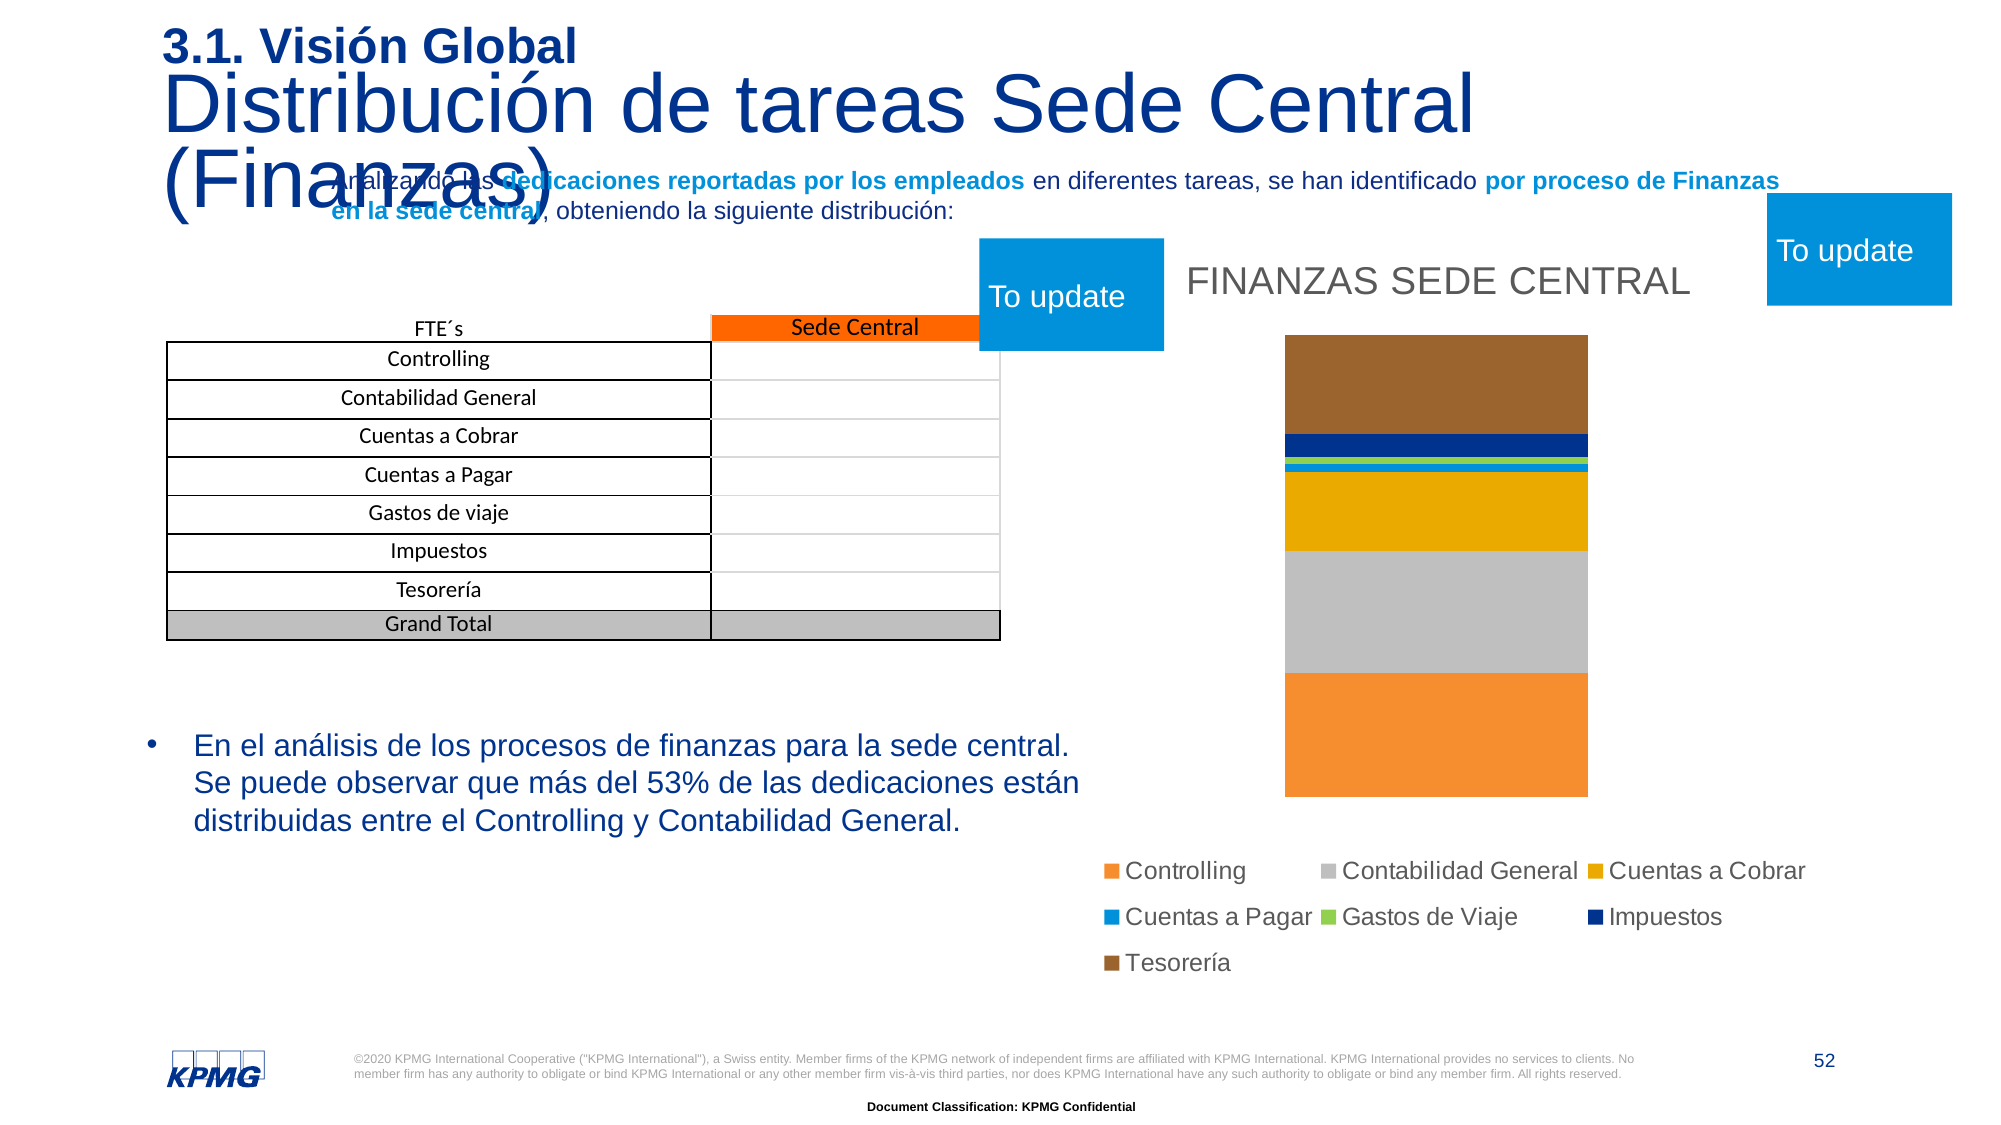

3.1. Visión Global
Distribución de tareas Sede Central (Finanzas)

### Chart: FINANZAS SEDE CENTRAL

| Category | Controlling | Contabilidad General | Cuentas a Cobrar | Cuentas a Pagar | Gastos de Viaje | Impuestos | Tesorería |
|---|---|---|---|---|---|---|---|
| Finanzas Sede Central | 1.59 | 1.56 | 1.0 | 0.11 | 0.09 | 0.29 | 1.27 |
Analizando las dedicaciones reportadas por los empleados en diferentes tareas, se han identificado por proceso de Finanzas en la sede central, obteniendo la siguiente distribución:
To update
To update
| FTE´s | Sede Central |
| --- | --- |
| Controlling |  |
| Contabilidad General |  |
| Cuentas a Cobrar |  |
| Cuentas a Pagar |  |
| Gastos de viaje |  |
| Impuestos |  |
| Tesorería |  |
| Grand Total |  |
En el análisis de los procesos de finanzas para la sede central. Se puede observar que más del 53% de las dedicaciones están distribuidas entre el Controlling y Contabilidad General.
52